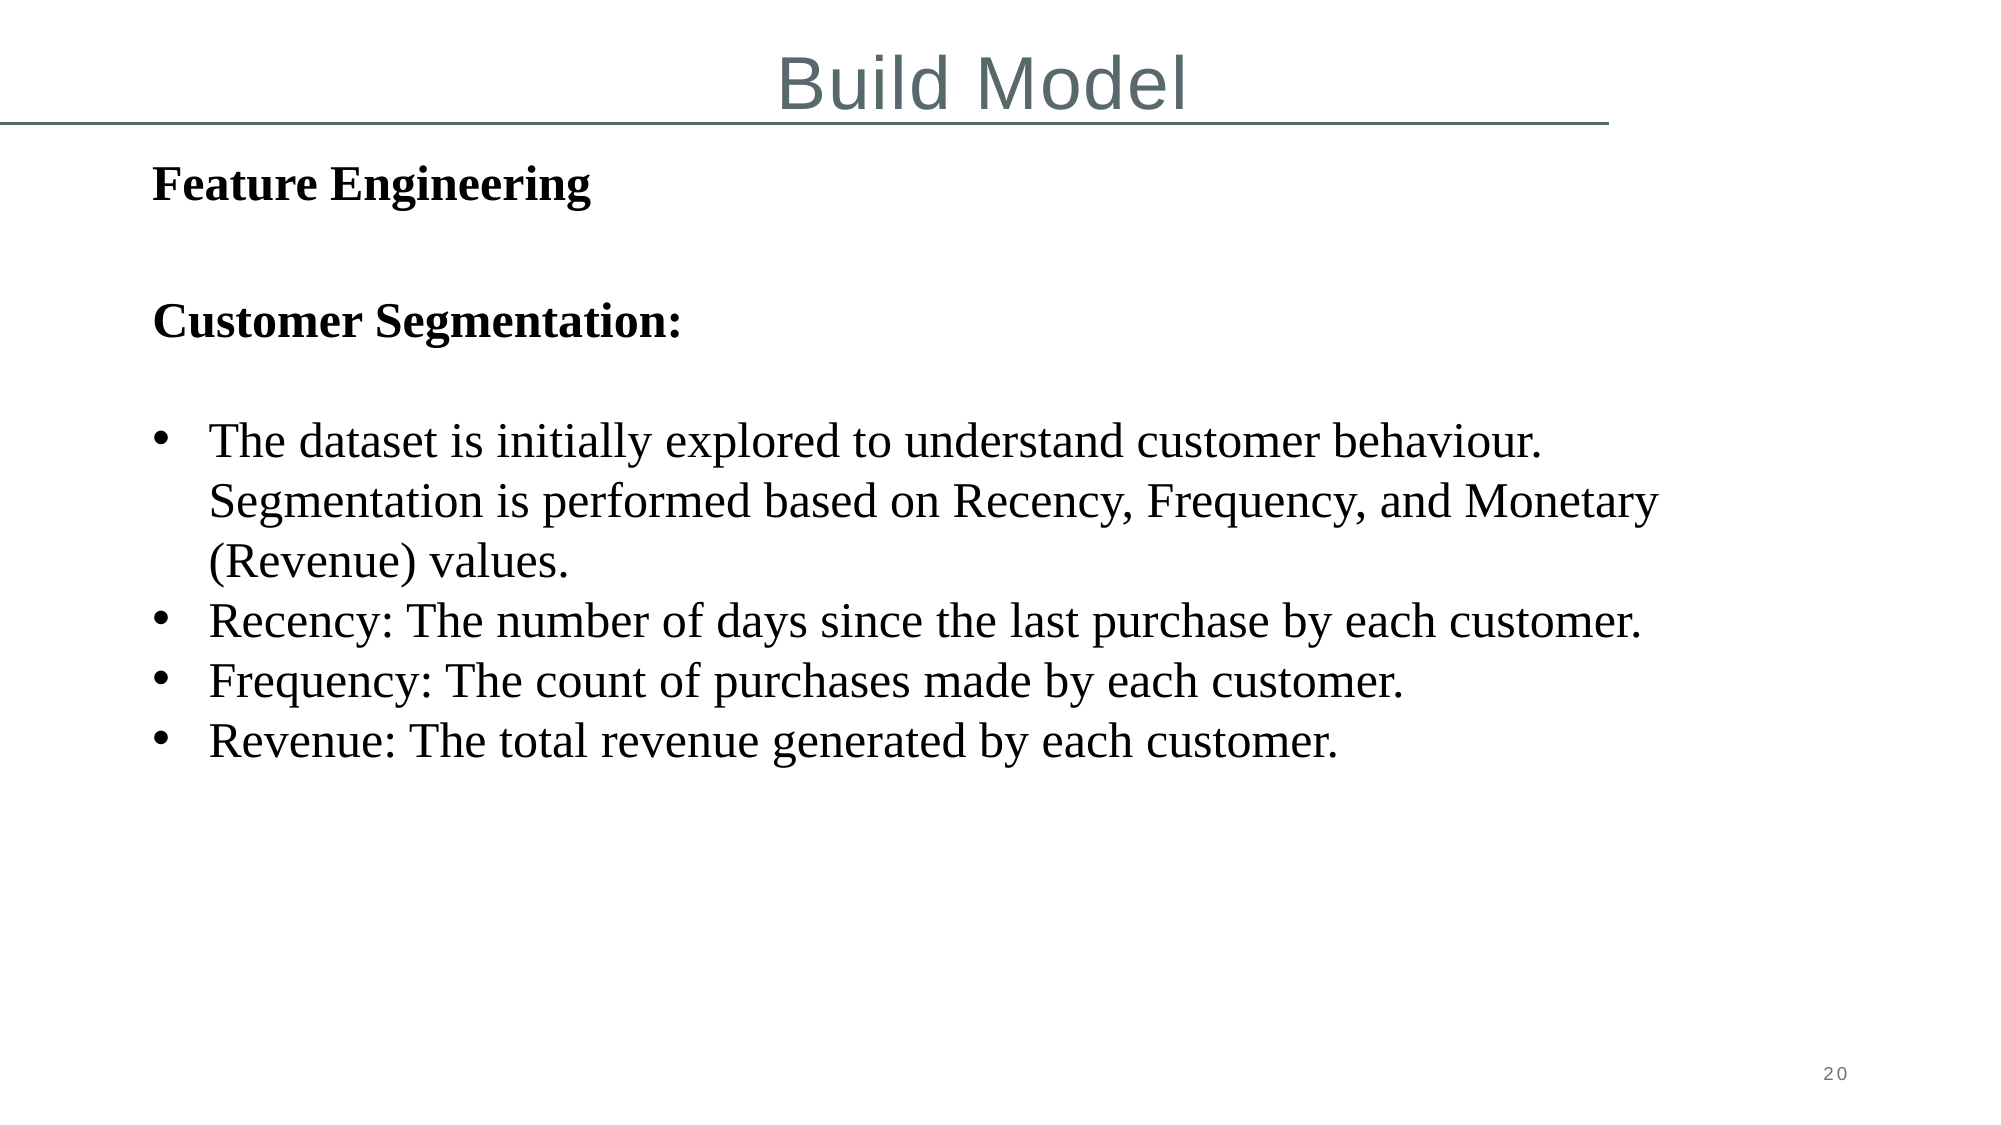

# Build Model
Feature Engineering
Customer Segmentation:

The dataset is initially explored to understand customer behaviour. Segmentation is performed based on Recency, Frequency, and Monetary (Revenue) values.
Recency: The number of days since the last purchase by each customer.
Frequency: The count of purchases made by each customer.
Revenue: The total revenue generated by each customer.
20